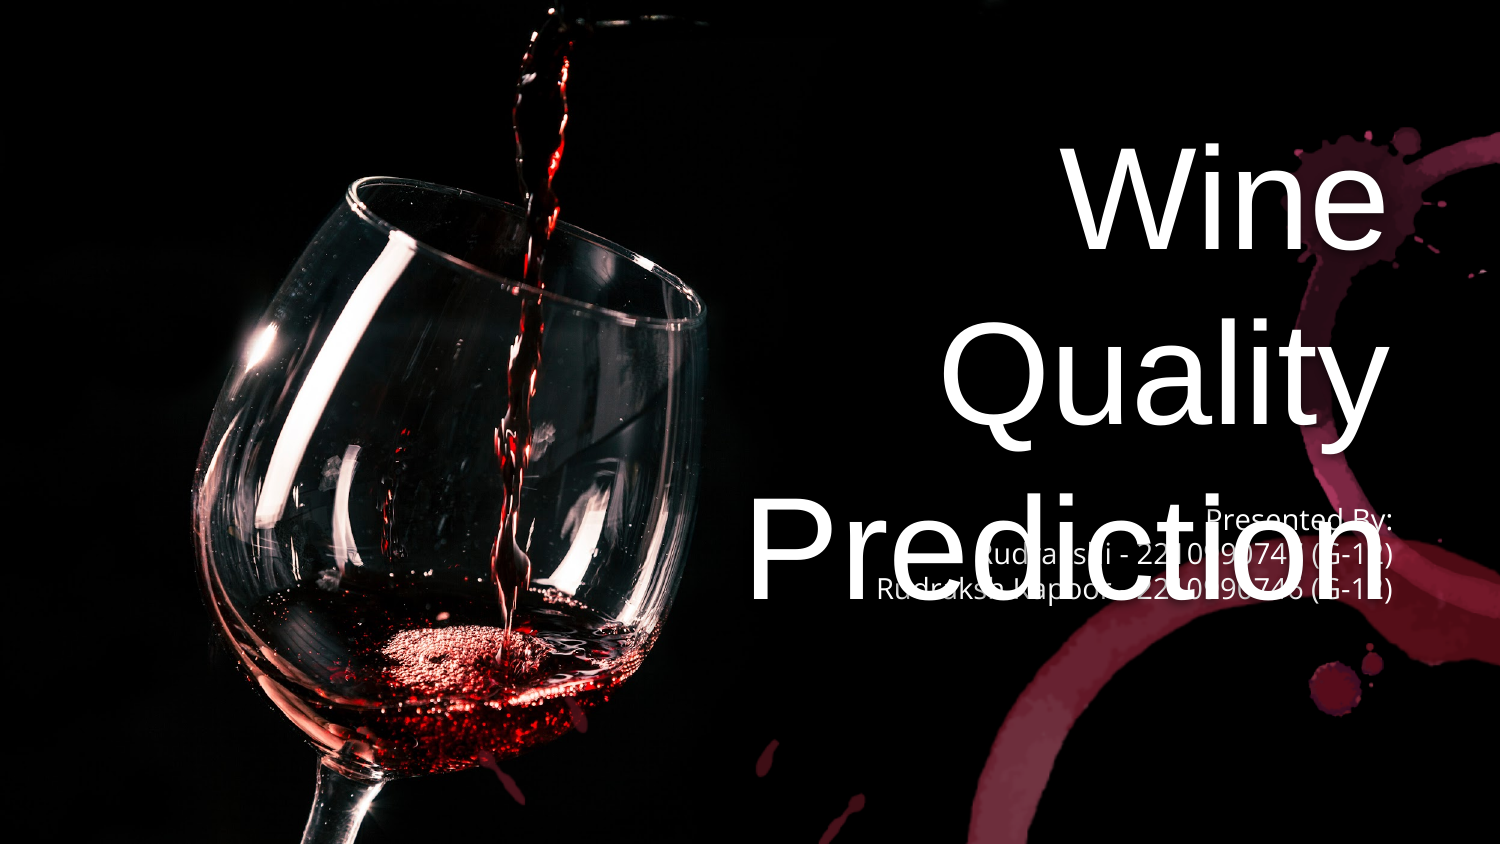

# Wine Quality Prediction
Presented By:
Rudrakshi - 2210990747 (G-12)
Rudraksh Kapoor - 2210990746 (G-12)